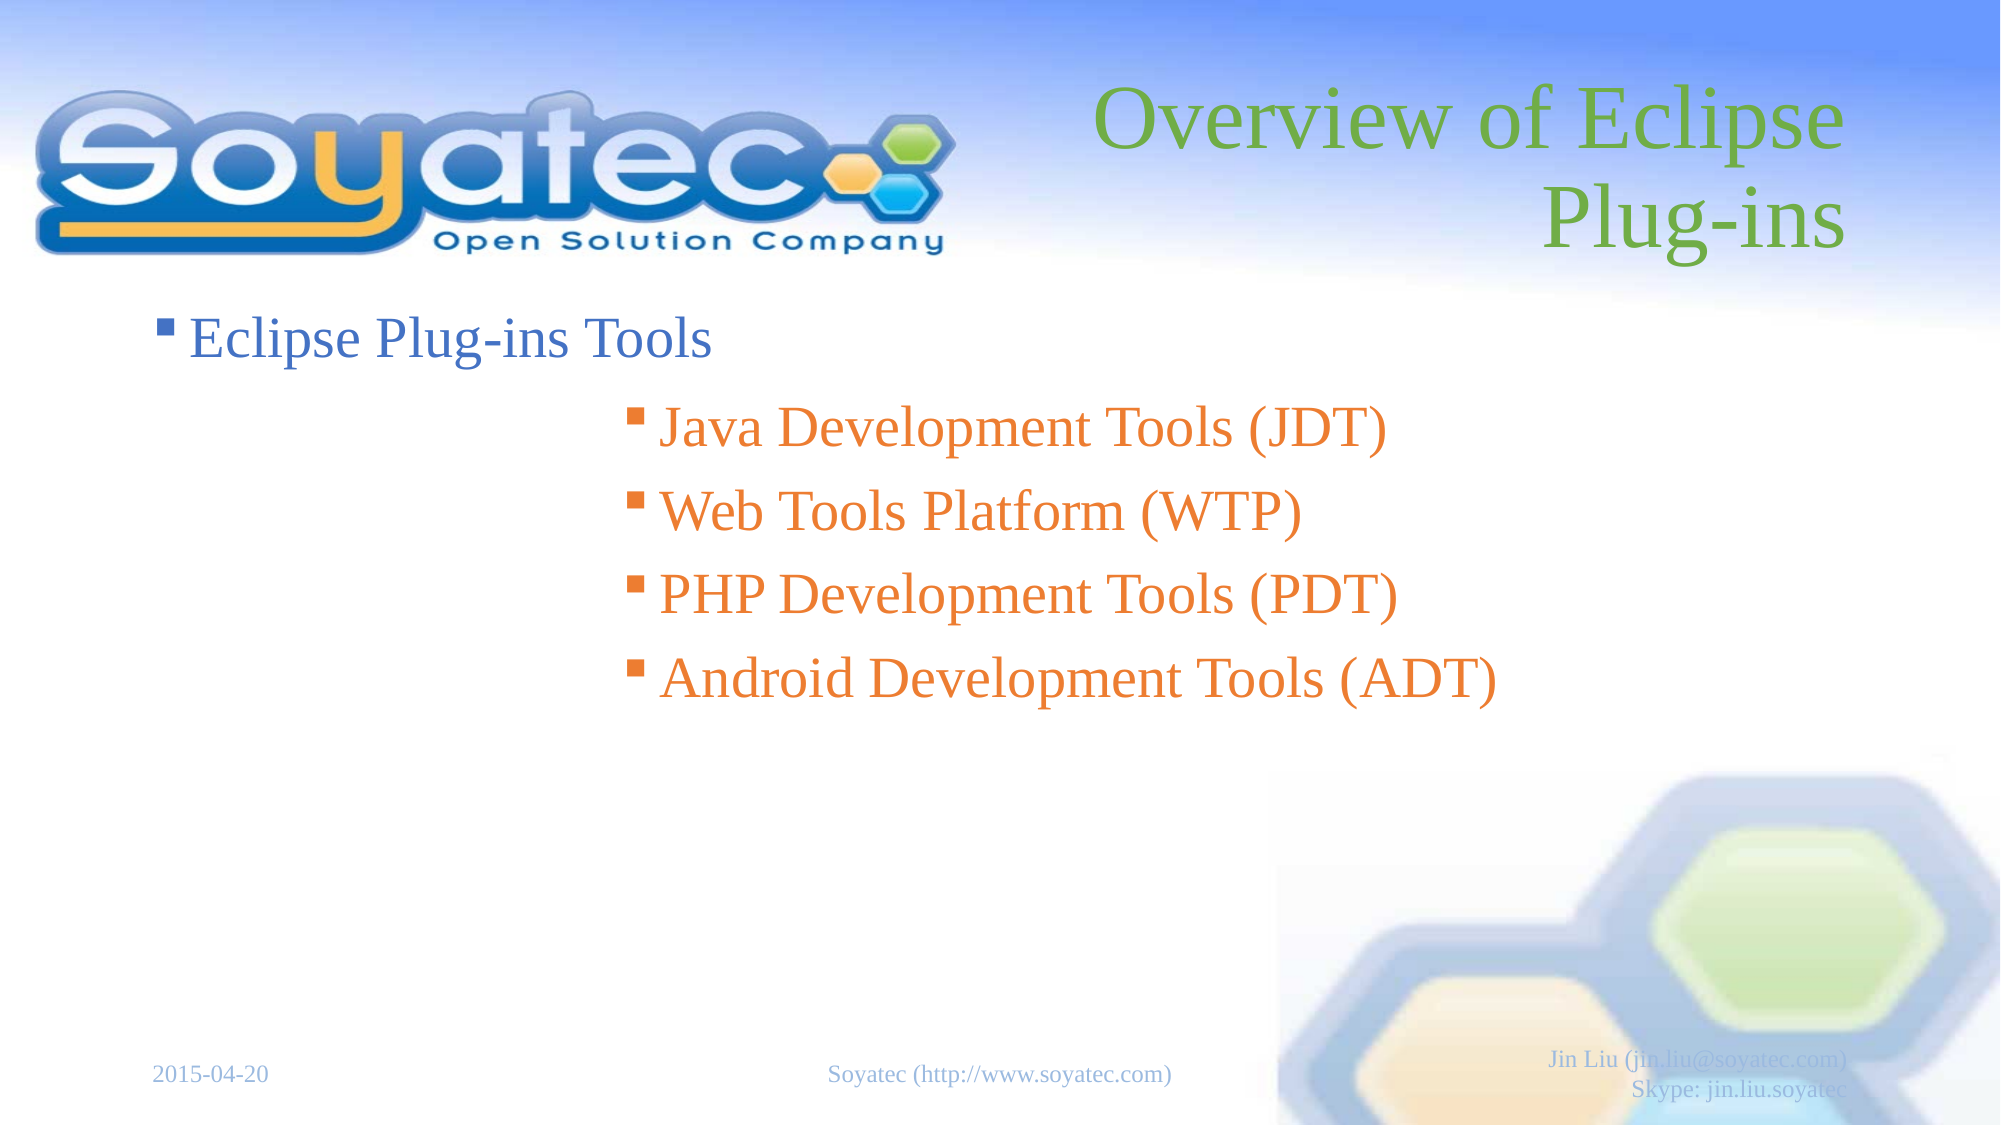

# Overview of Eclipse Plug-ins
Eclipse Plug-ins Tools
Java Development Tools (JDT)
Web Tools Platform (WTP)
PHP Development Tools (PDT)
Android Development Tools (ADT)
2015-04-20
Soyatec (http://www.soyatec.com)
Jin Liu (jin.liu@soyatec.com)
Skype: jin.liu.soyatec